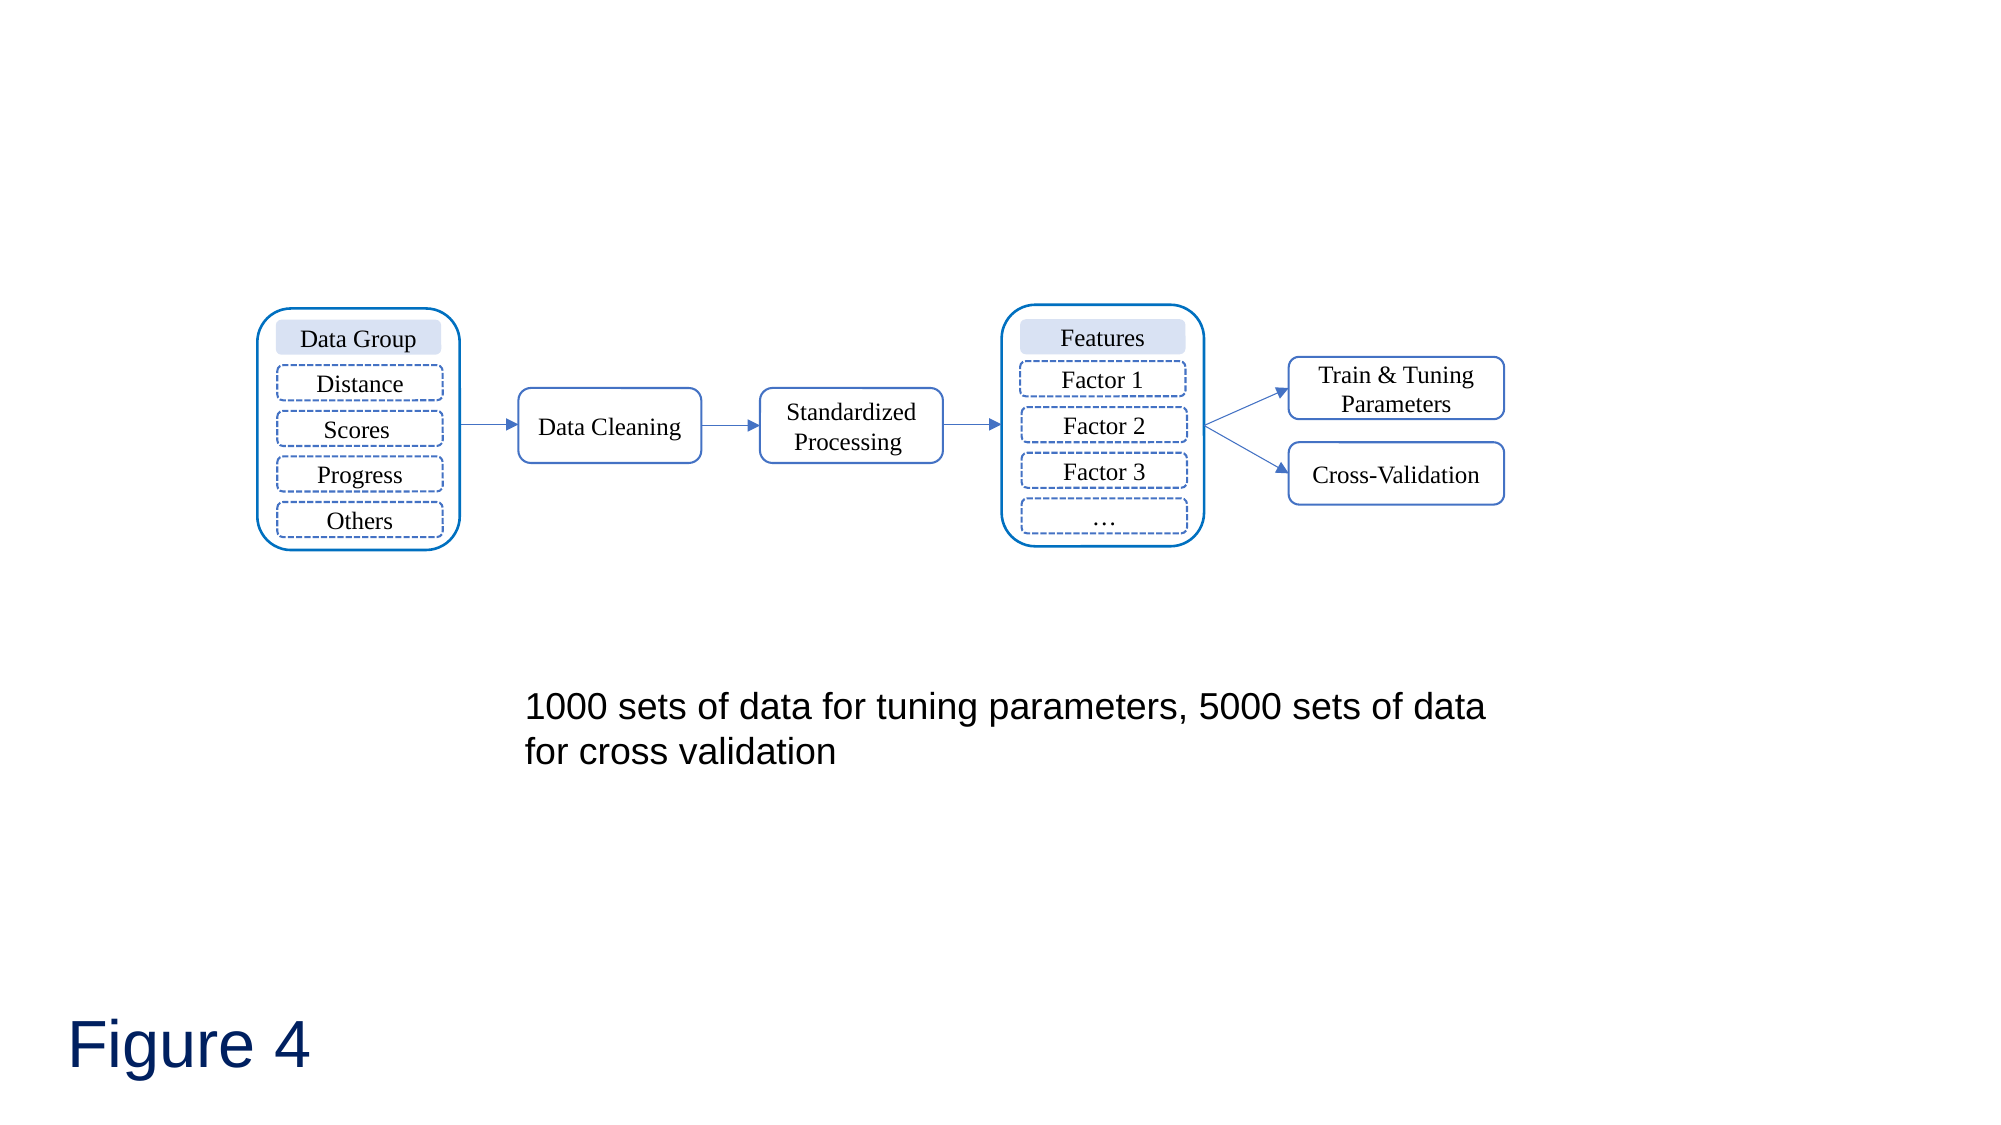

Factor 2
Factor 3
…

Scores
Progress
Others
Data Cleaning
Features
Data Group
Train & Tuning Parameters
Factor 1
Distance
Standardized
Processing
Cross-Validation
1000 sets of data for tuning parameters, 5000 sets of data for cross validation
Figure 4